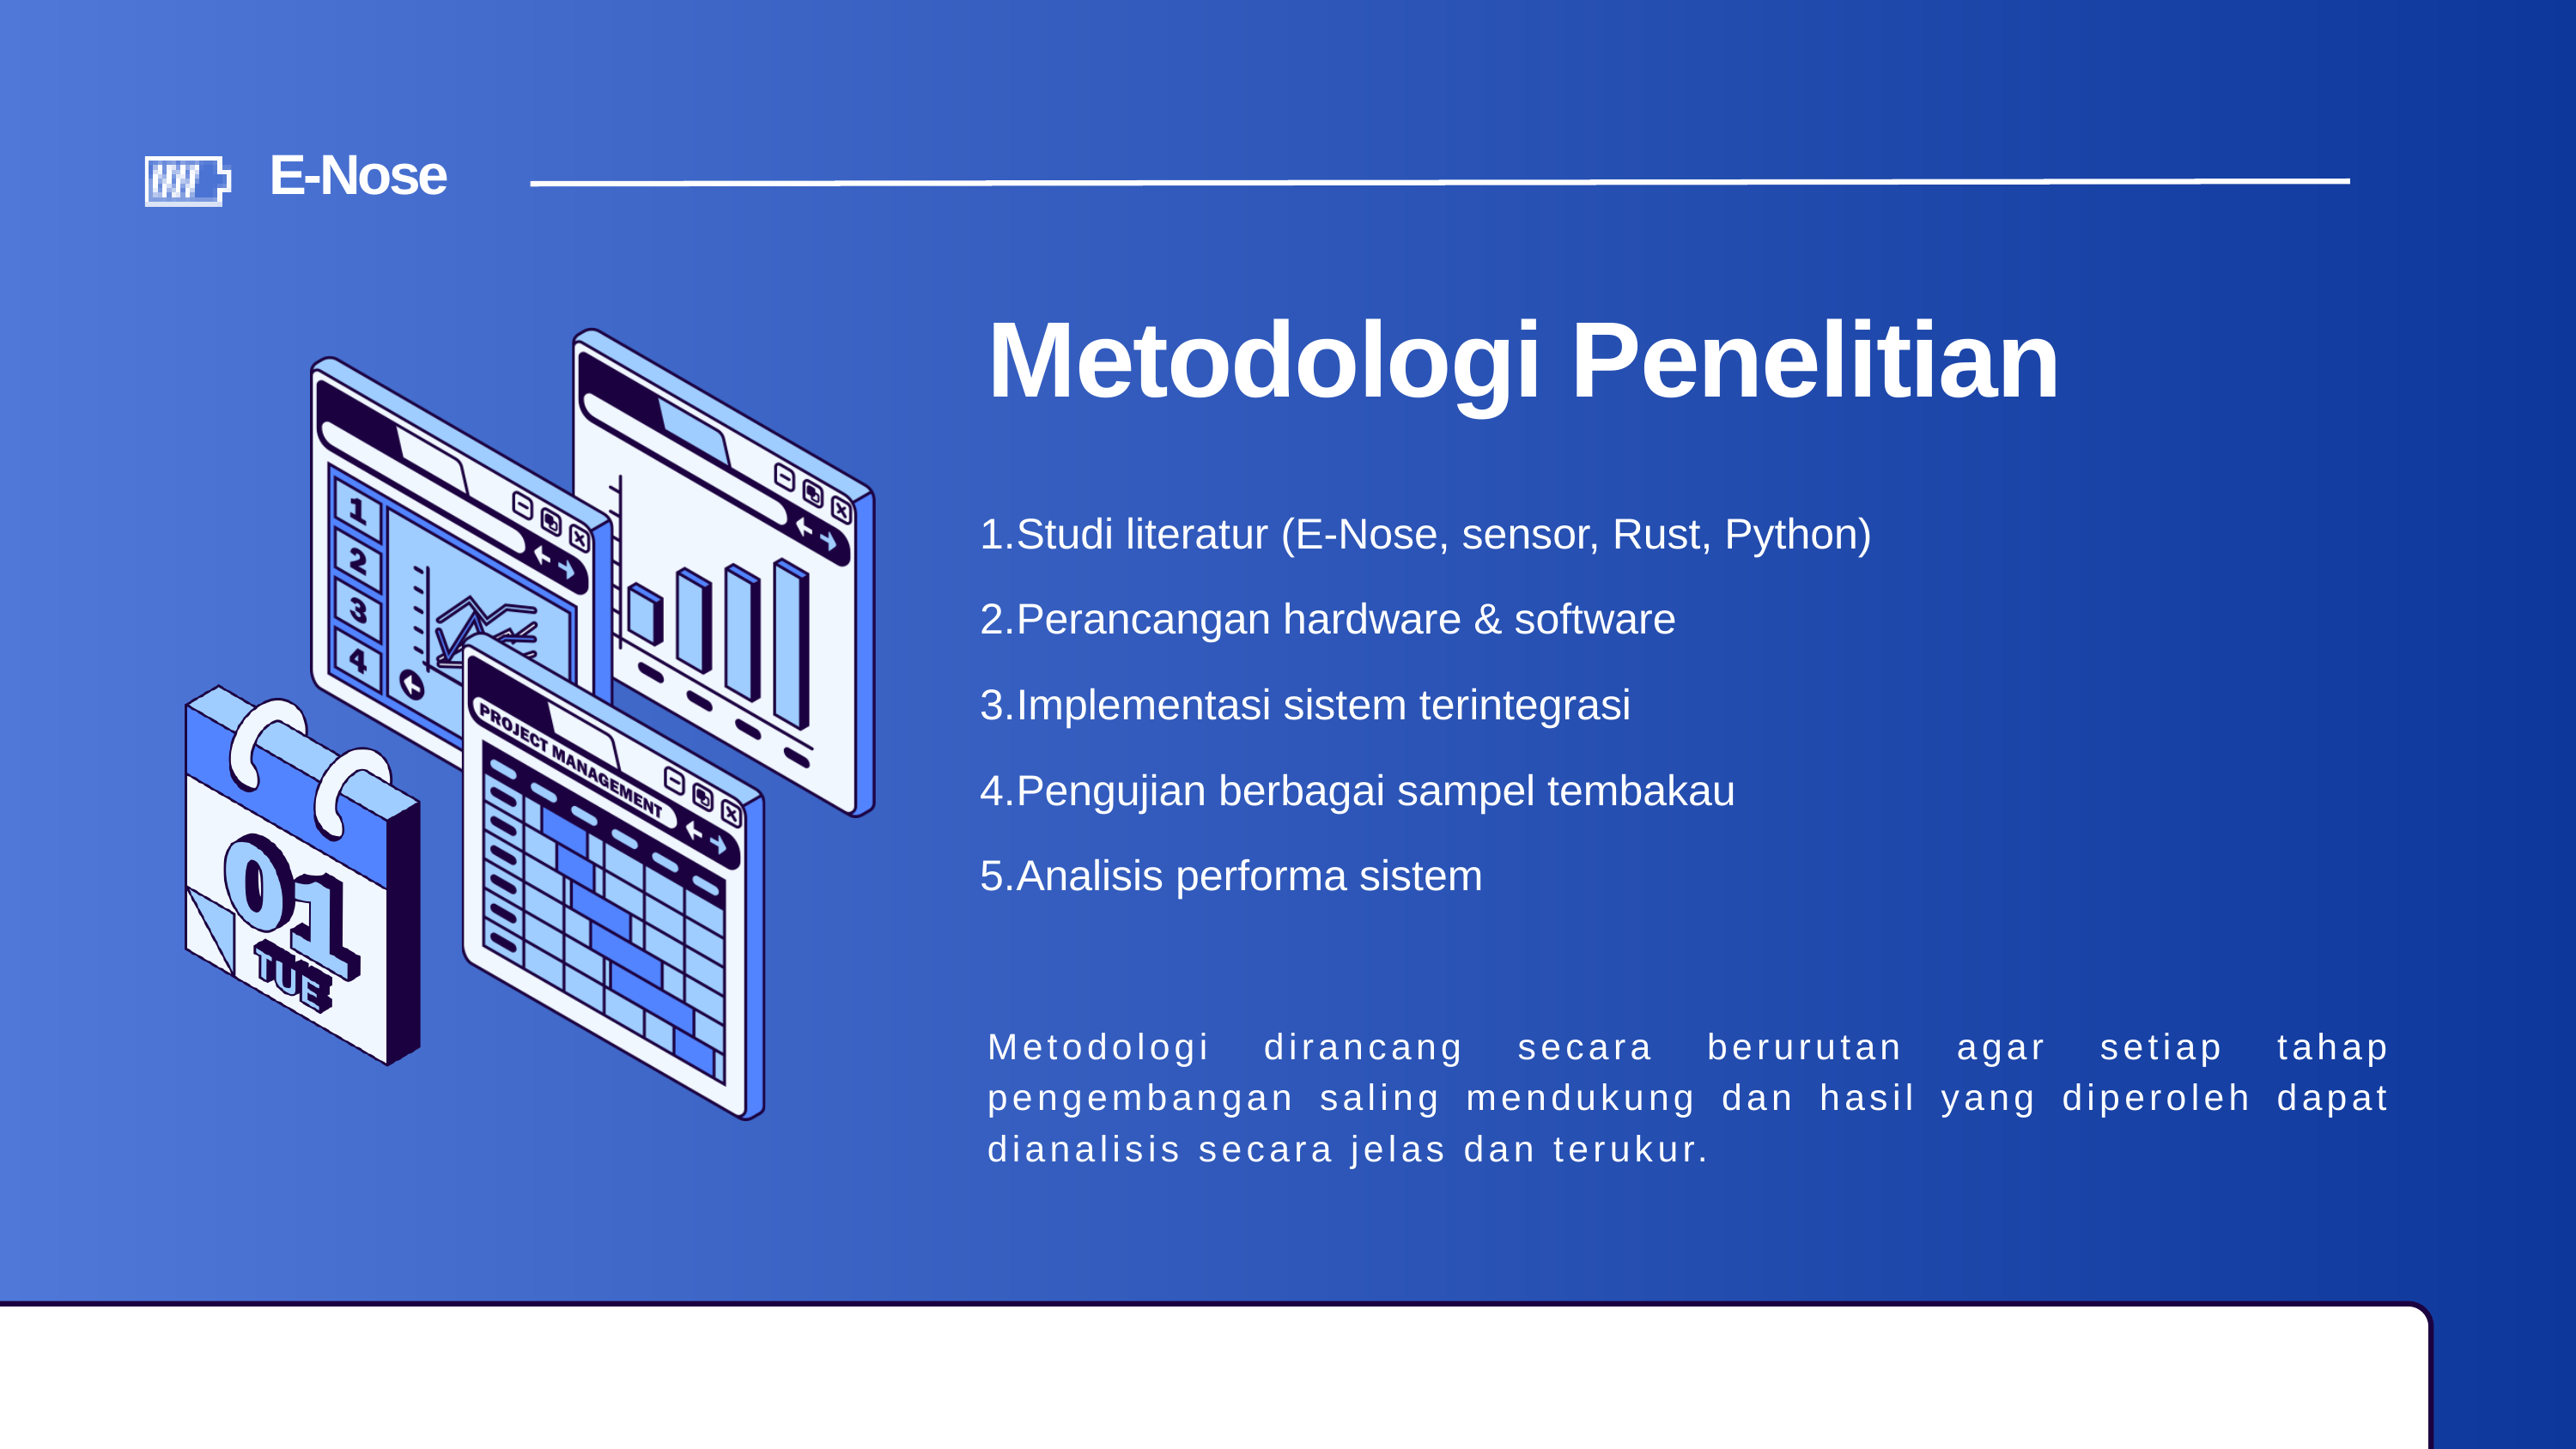

E-Nose

Metodologi Penelitian

Studi literatur (E-Nose, sensor, Rust, Python)
Perancangan hardware & software
Implementasi sistem terintegrasi
Pengujian berbagai sampel tembakau
Analisis performa sistem

Metodologi dirancang secara berurutan agar setiap tahap pengembangan saling mendukung dan hasil yang diperoleh dapat dianalisis secara jelas dan terukur.